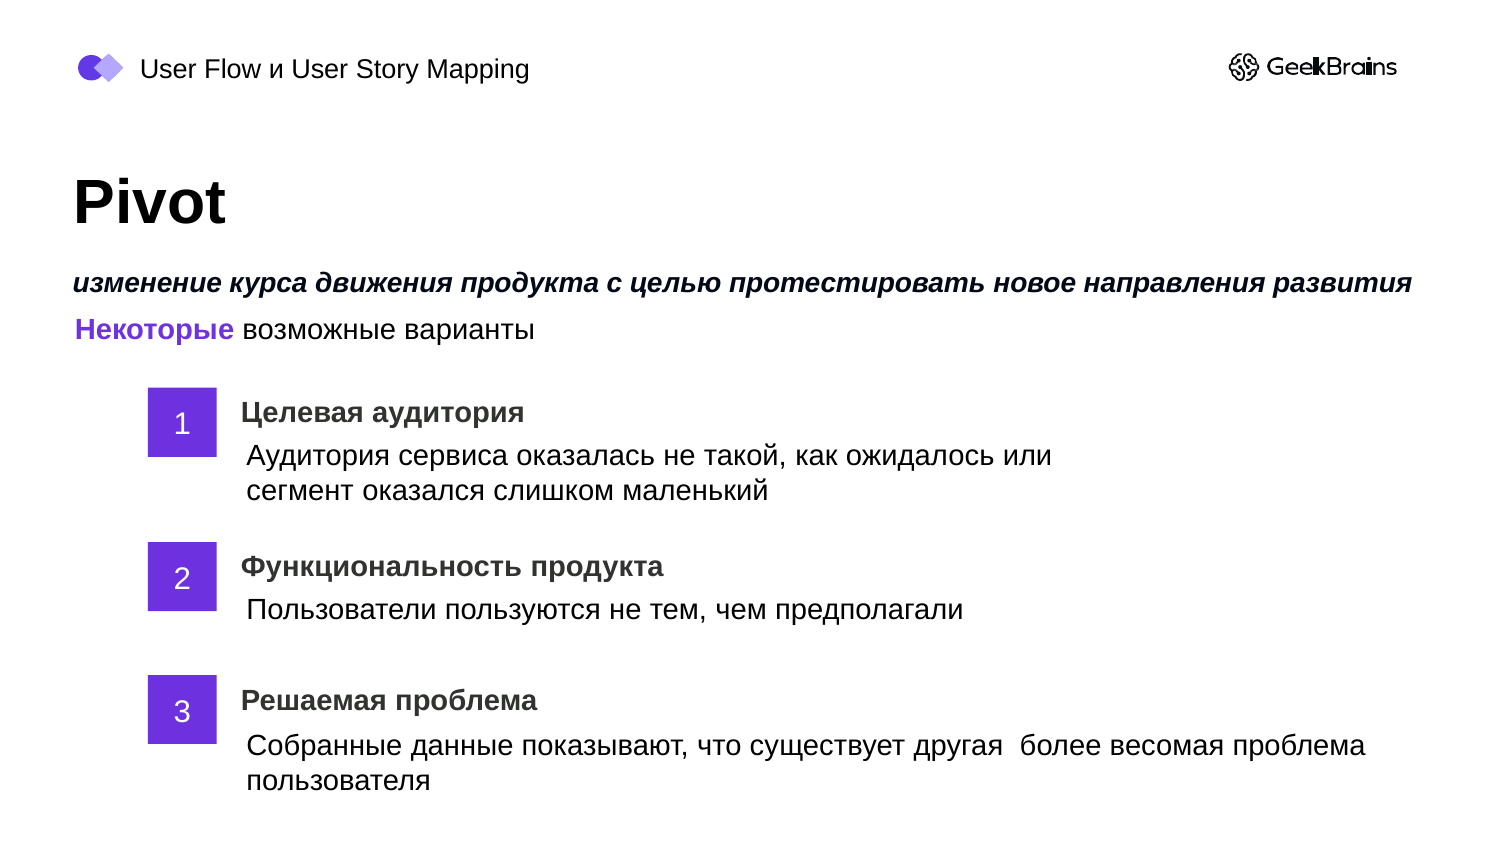

User Flow и User Story Mapping

# Pivot

изменение курса движения продукта с целью протестировать новое направления развития
Некоторые возможные варианты
1
Целевая аудитория
Аудитория сервиса оказалась не такой, как ожидалось или сегмент оказался слишком маленький
2
Функциональность продукта
Пользователи пользуются не тем, чем предполагали
3
Решаемая проблема
Собранные данные показывают, что существует другая  более весомая проблема пользователя